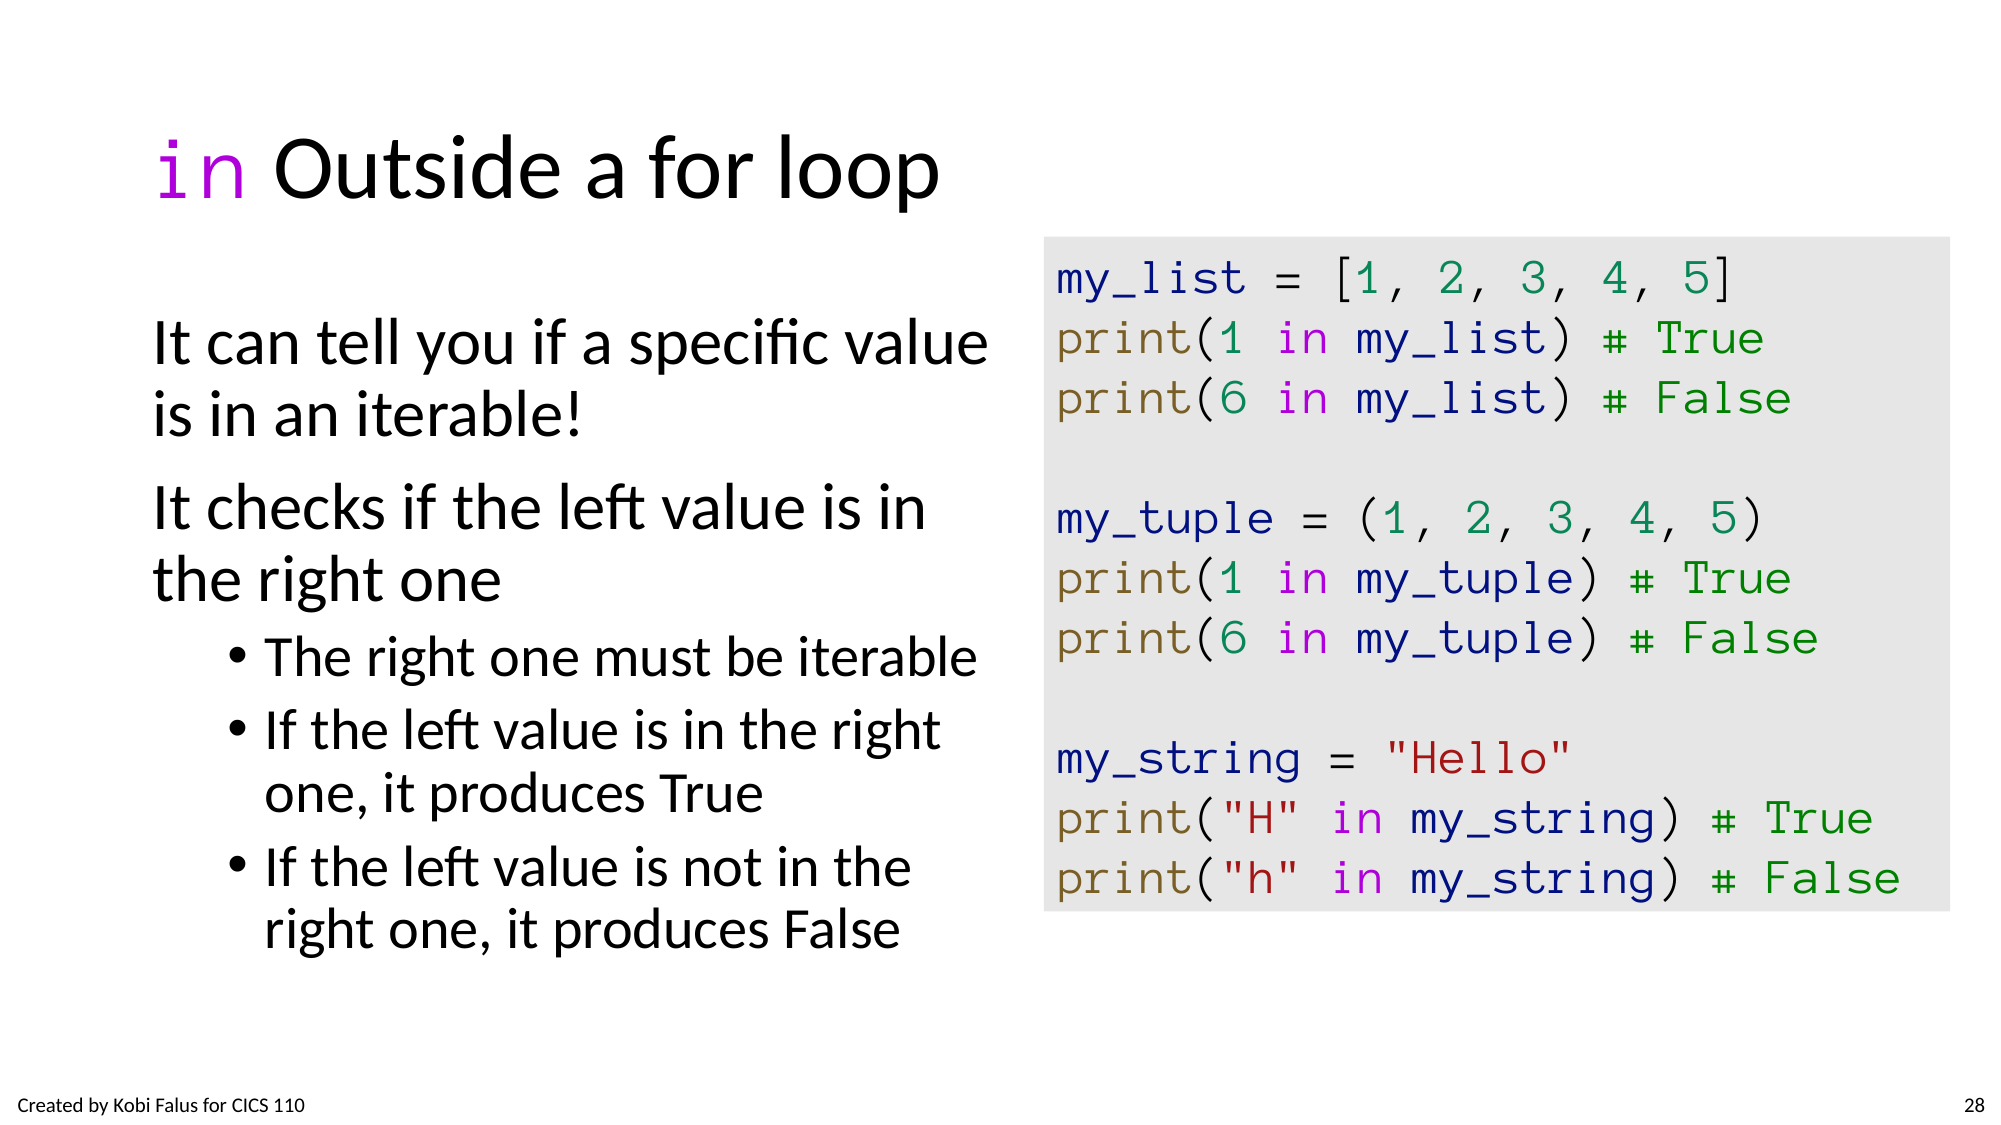

# in Outside a for loop
my_list = [1, 2, 3, 4, 5]
print(1 in my_list) # True
print(6 in my_list) # False
my_tuple = (1, 2, 3, 4, 5)
print(1 in my_tuple) # True
print(6 in my_tuple) # False
my_string = "Hello"
print("H" in my_string) # True
print("h" in my_string) # False
It can tell you if a specific value is in an iterable!
It checks if the left value is in the right one
The right one must be iterable
If the left value is in the right one, it produces True
If the left value is not in the right one, it produces False